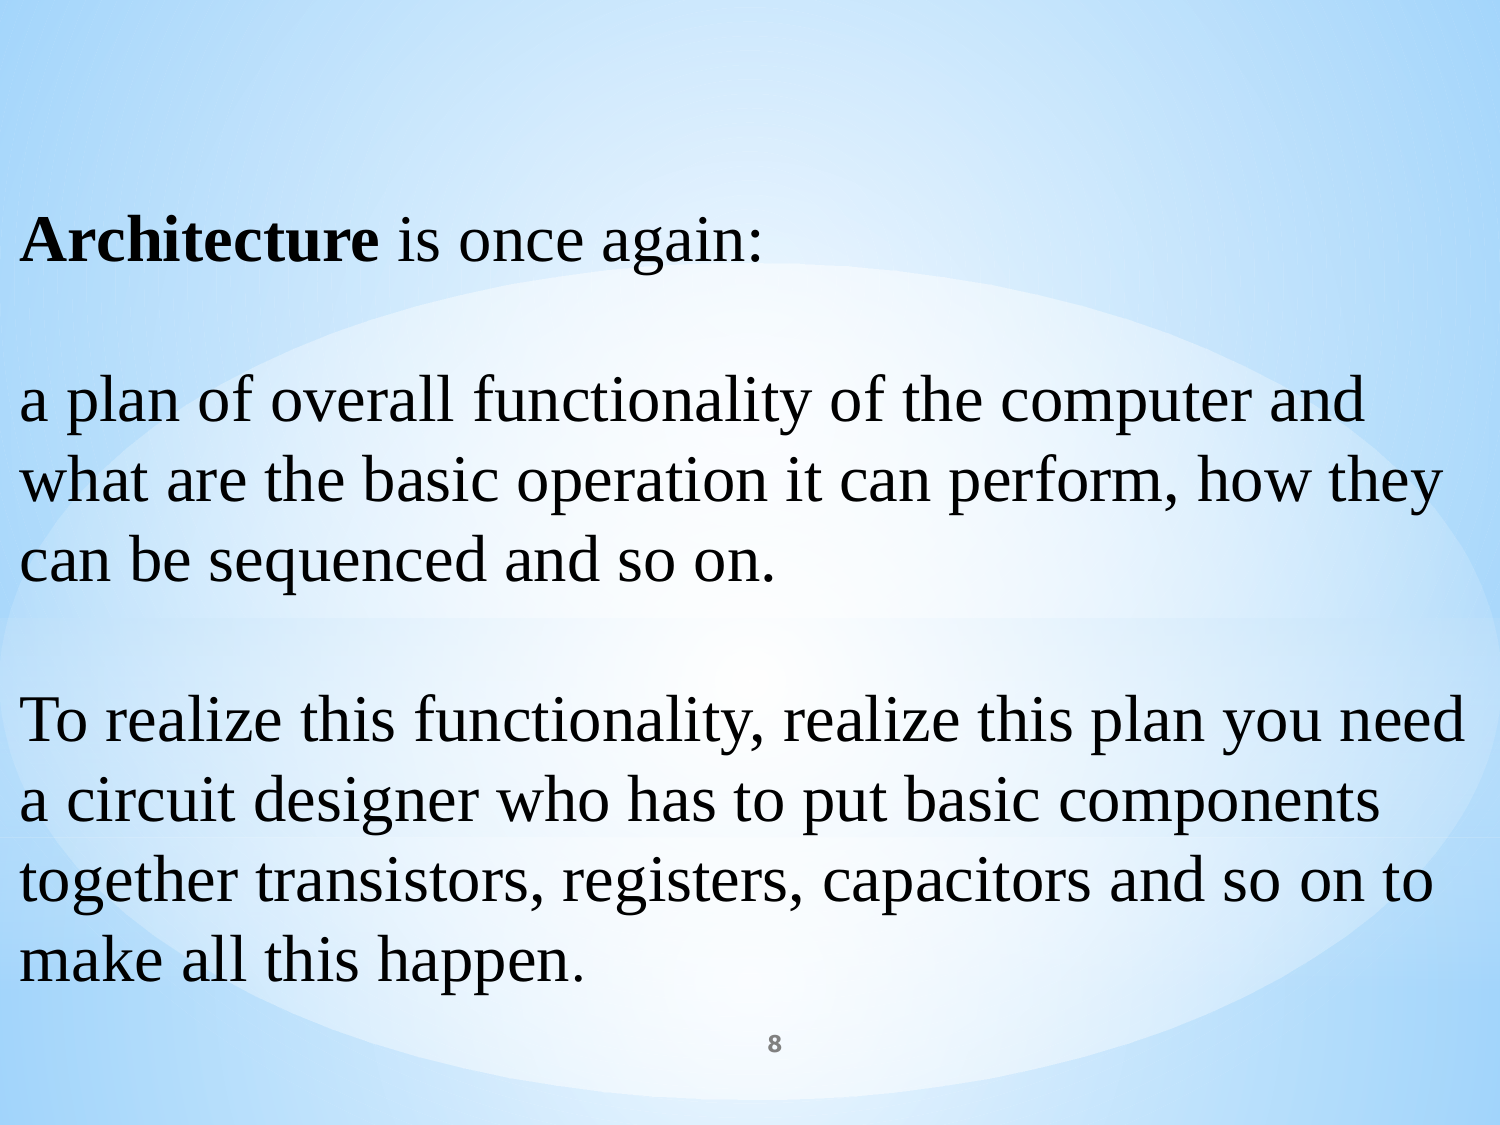

Architecture is once again:

a plan of overall functionality of the computer and what are the basic operation it can perform, how they can be sequenced and so on.

To realize this functionality, realize this plan you need a circuit designer who has to put basic components together transistors, registers, capacitors and so on to make all this happen.

8